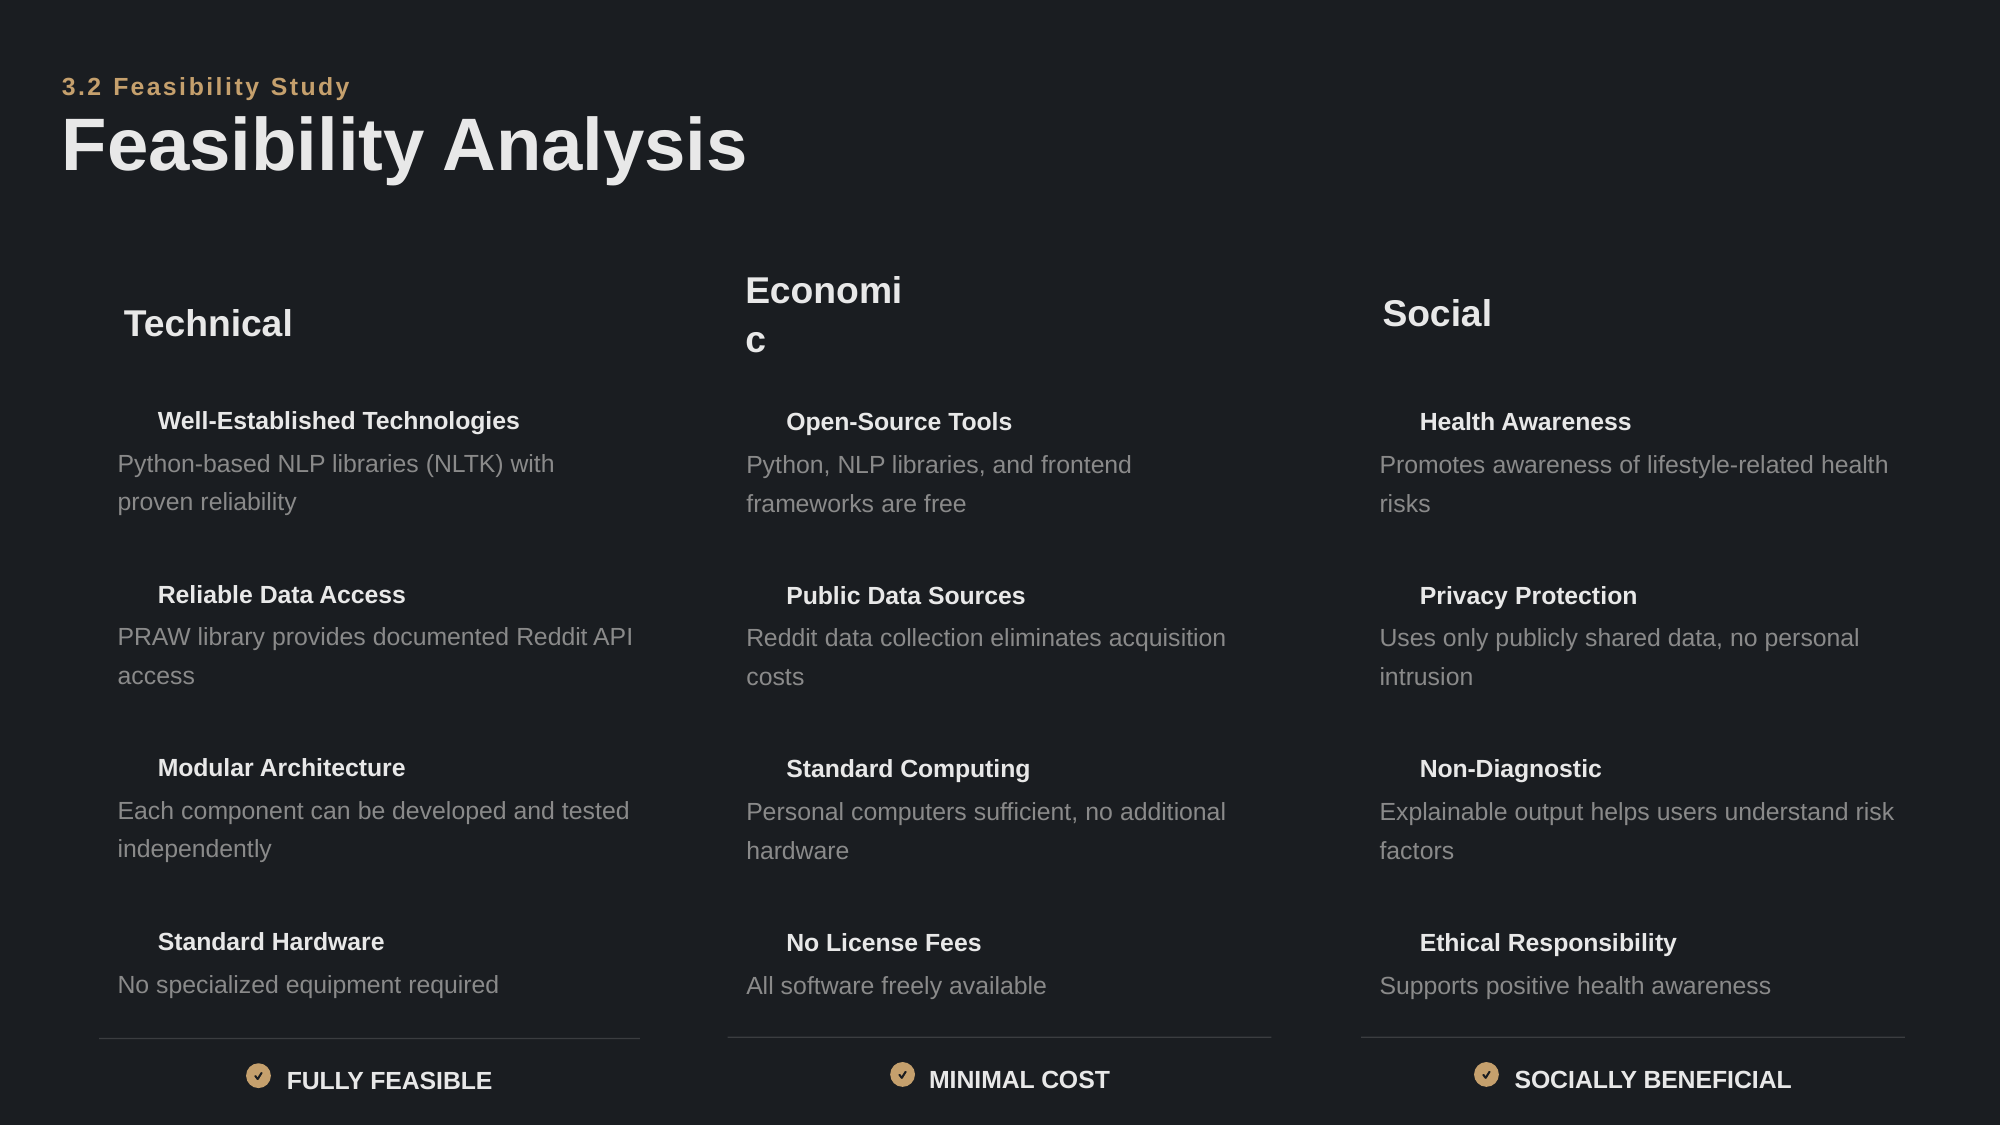

3.2 Feasibility Study
Feasibility Analysis
Social
Economic

Technical

Well-Established Technologies
Open-Source Tools
Health Awareness
Python-based NLP libraries (NLTK) with proven reliability
Python, NLP libraries, and frontend frameworks are free
Promotes awareness of lifestyle-related health risks

Reliable Data Access
Public Data Sources
Privacy Protection
PRAW library provides documented Reddit API access
Reddit data collection eliminates acquisition costs
Uses only publicly shared data, no personal intrusion

Modular Architecture
Standard Computing
Non-Diagnostic
Each component can be developed and tested independently
Personal computers sufficient, no additional hardware
Explainable output helps users understand risk factors

Standard Hardware
No License Fees
Ethical Responsibility
No specialized equipment required
All software freely available
Supports positive health awareness

MINIMAL COST
SOCIALLY BENEFICIAL
FULLY FEASIBLE